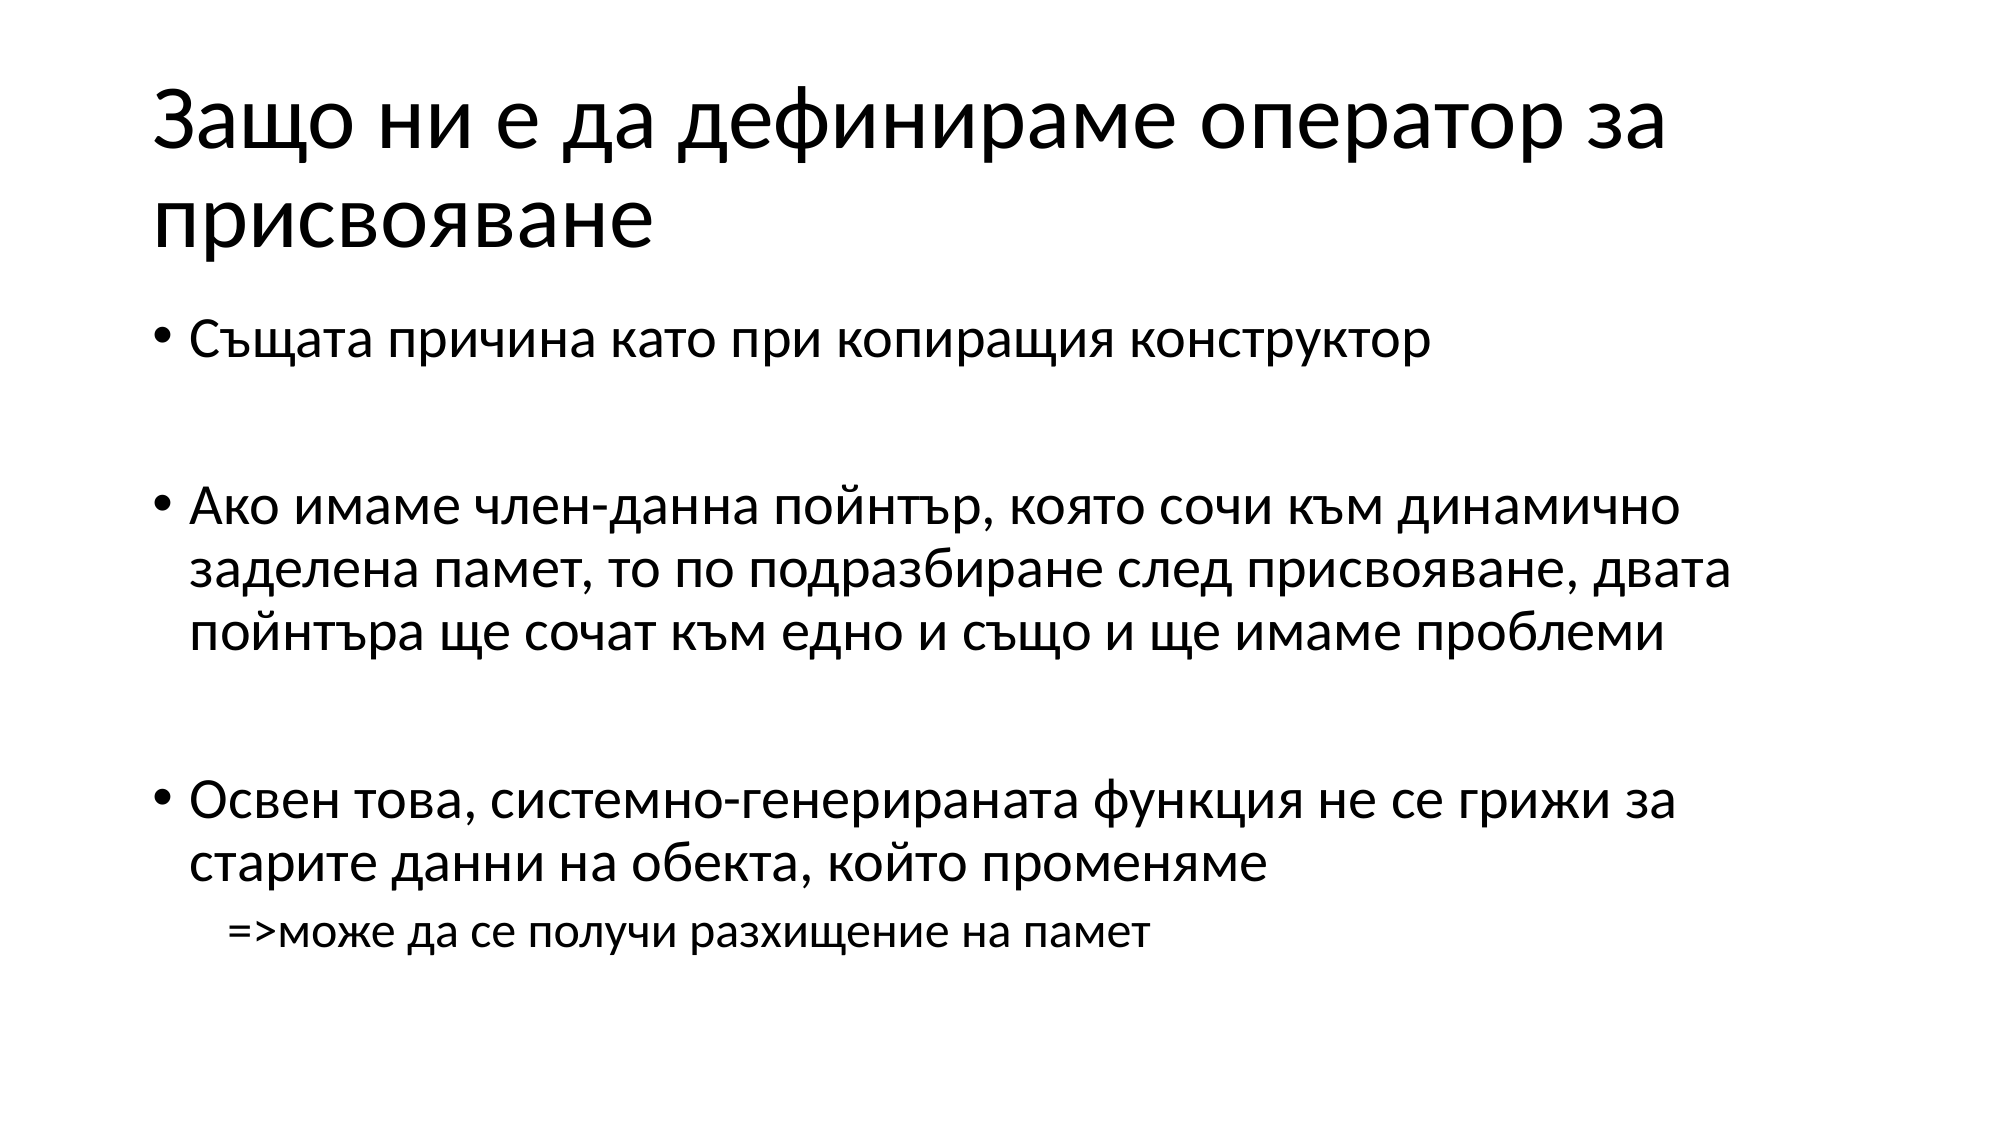

# Защо ни е да дефинираме оператор за присвояване
Същата причина като при копиращия конструктор

Ако имаме член-данна пойнтър, която сочи към динамично заделена памет, то по подразбиране след присвояване, двата пойнтъра ще сочат към едно и също и ще имаме проблеми

Освен това, системно-генерираната функция не се грижи за старите данни на обекта, който променяме
=>може да се получи разхищение на памет